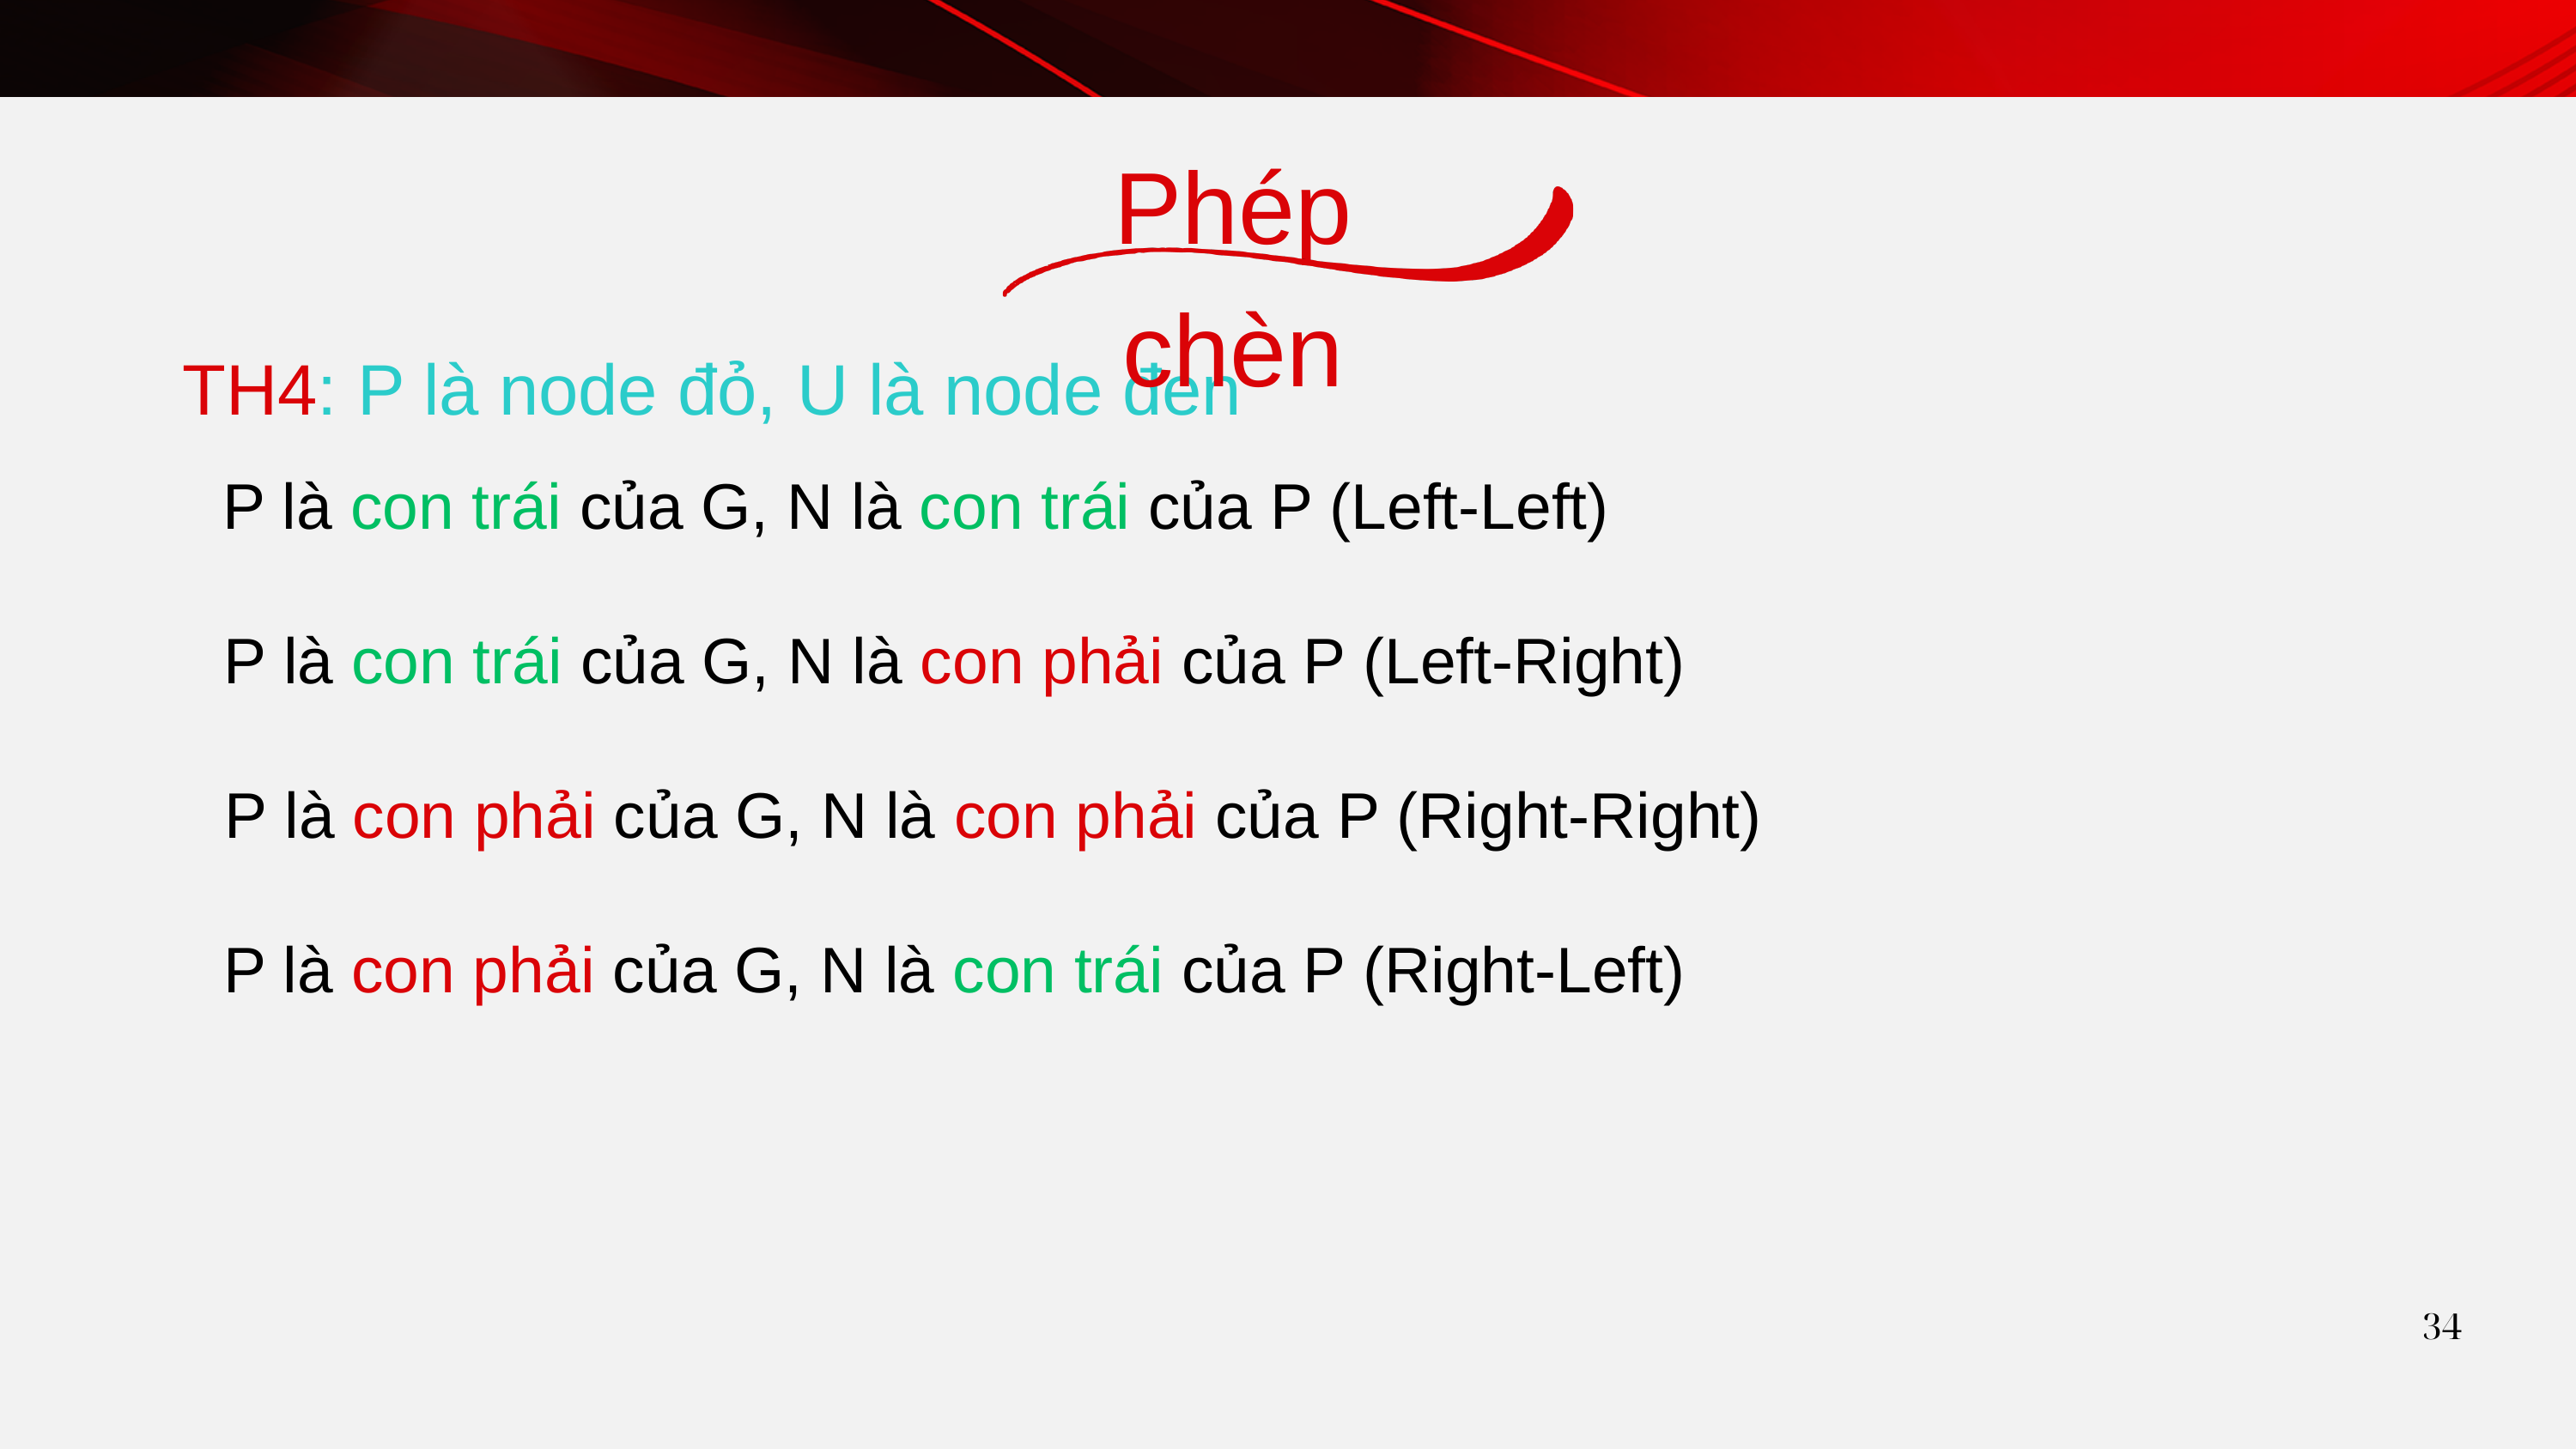

Phép chèn

TH4: P là node đỏ, U là node đen
P là con trái của G, N là con trái của P (Left-Left)
P là con trái của G, N là con phải của P (Left-Right)
P là con phải của G, N là con phải của P (Right-Right)
P là con phải của G, N là con trái của P (Right-Left)
34